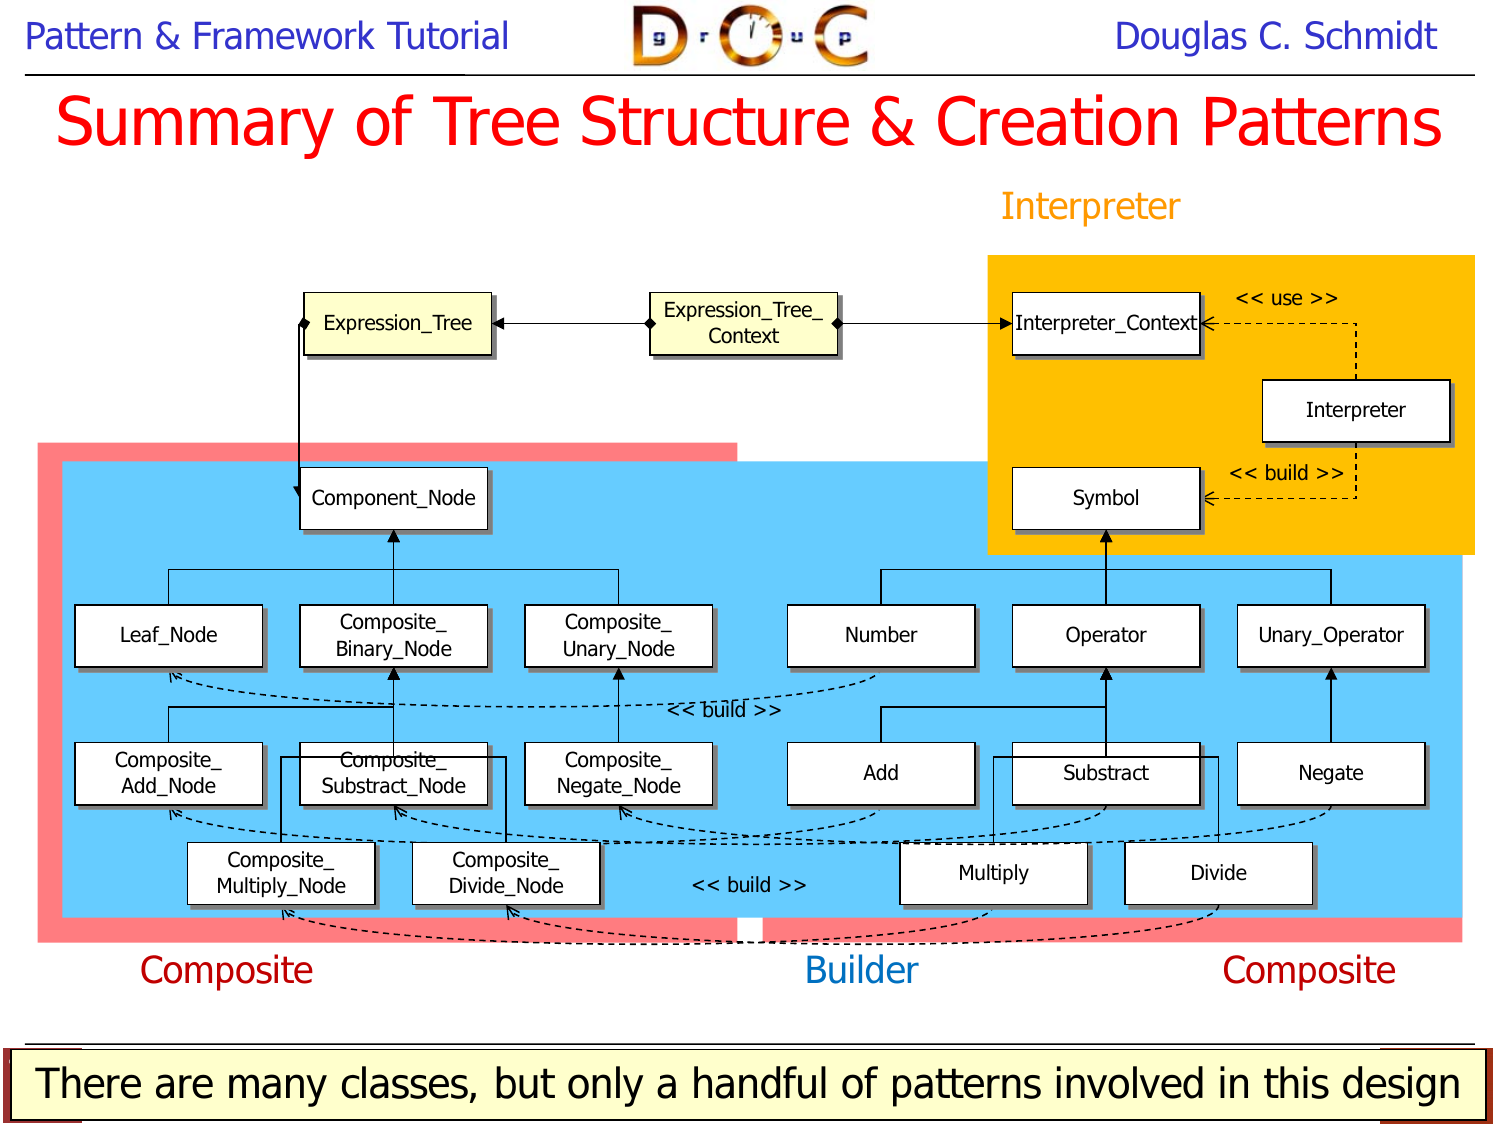

# Summary of Tree Structure & Creation Patterns
Interpreter

<< use >>
Expression_Tree
Expression_Tree_
Context
Interpreter_Context
Interpreter

Composite
<< build >>

Builder
Component_Node
Symbol

Composite
Leaf_Node
Composite_
Binary_Node
Composite_
Unary_Node
Number
Operator
Unary_Operator
<< build >>
Composite_
Add_Node
Composite_
Substract_Node
Composite_
Negate_Node
Add
Substract
Negate
Composite_
Multiply_Node
Composite_
Divide_Node
Multiply
Divide
<< build >>
There are many classes, but only a handful of patterns involved in this design